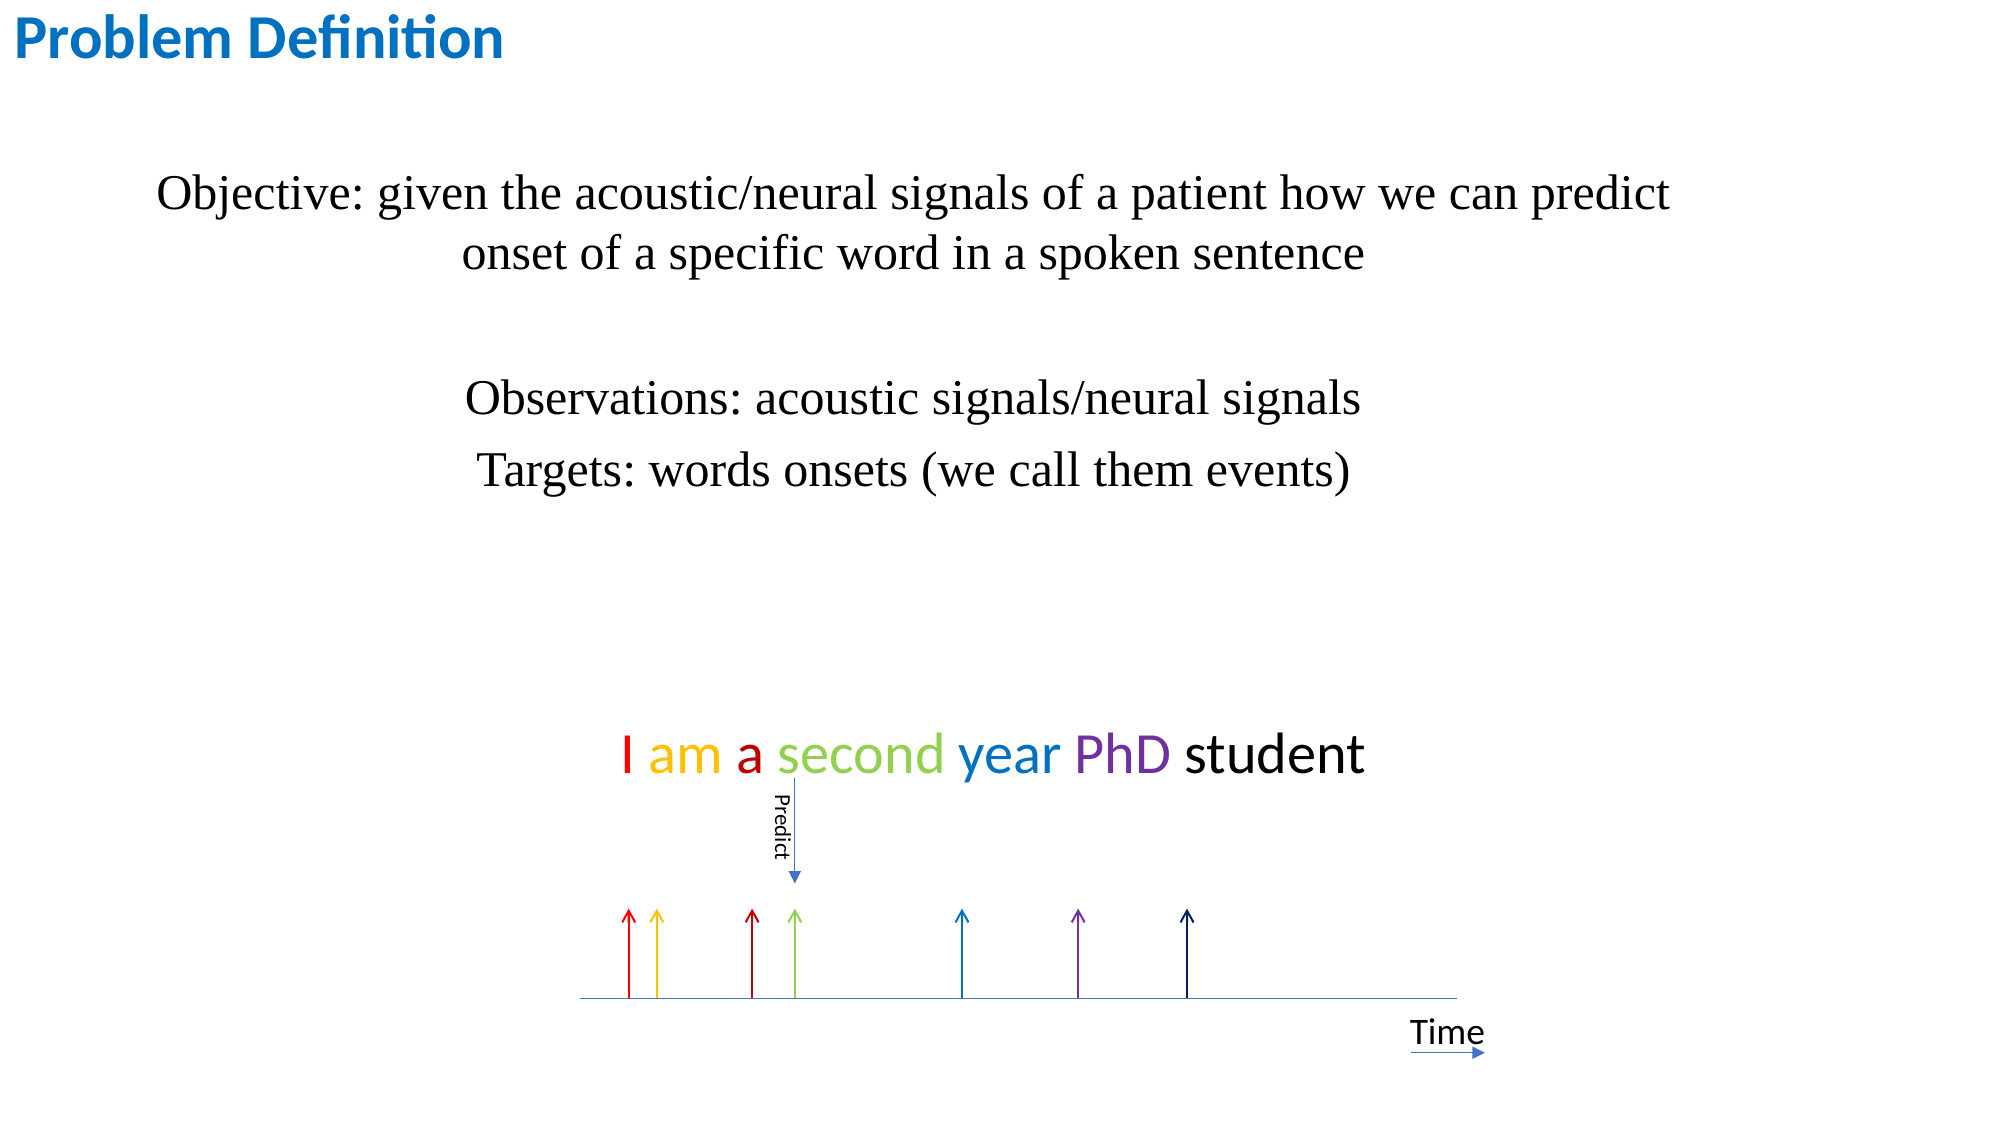

Problem Definition
Objective: given the acoustic/neural signals of a patient how we can predict onset of a specific word in a spoken sentence

Observations: acoustic signals/neural signals
Targets: words onsets (we call them events)

I am a second year PhD student

Predict
Time